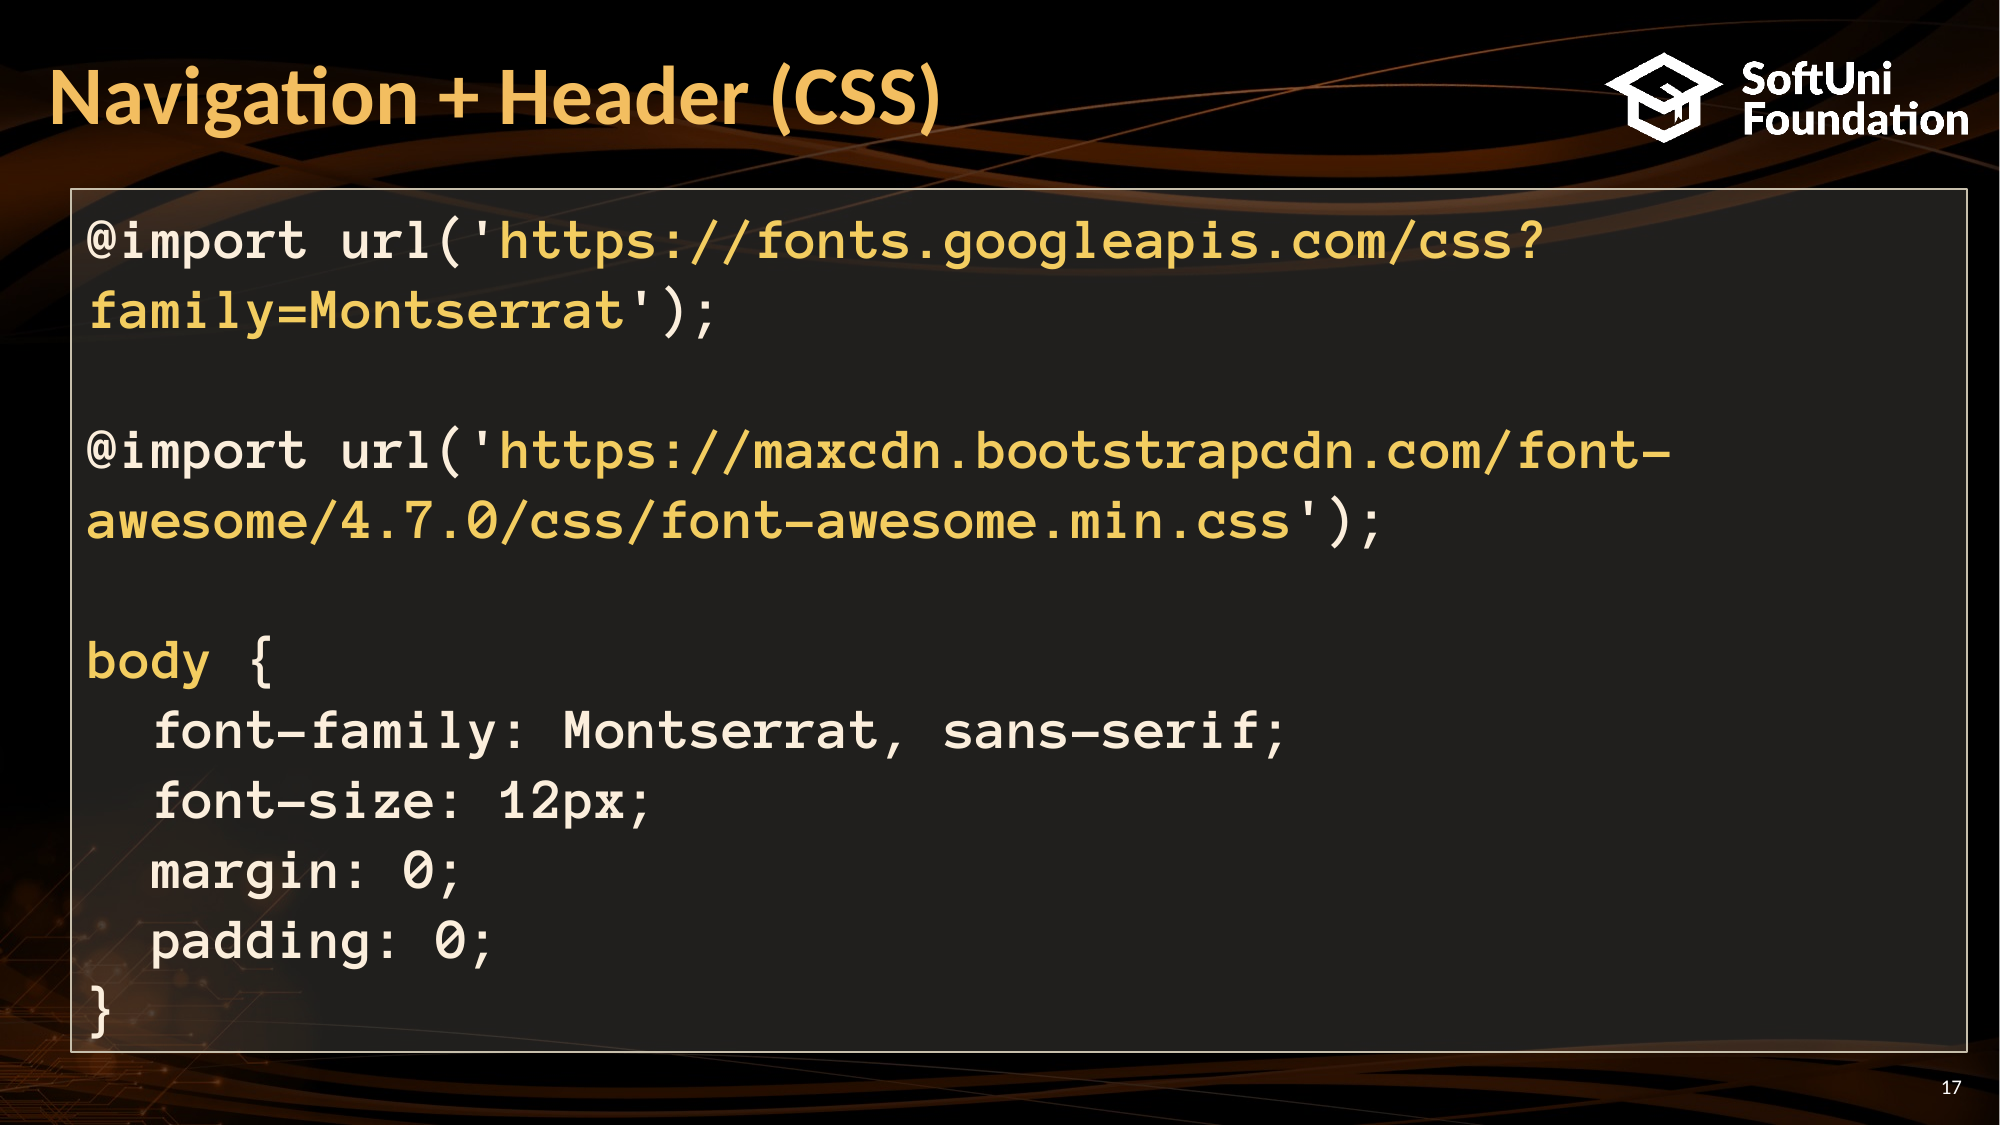

# Navigation + Header (CSS)
@import url('https://fonts.googleapis.com/css?family=Montserrat');

@import url('https://maxcdn.bootstrapcdn.com/font-awesome/4.7.0/css/font-awesome.min.css');

body {
  font-family: Montserrat, sans-serif;
  font-size: 12px;
  margin: 0;
  padding: 0;
}
17